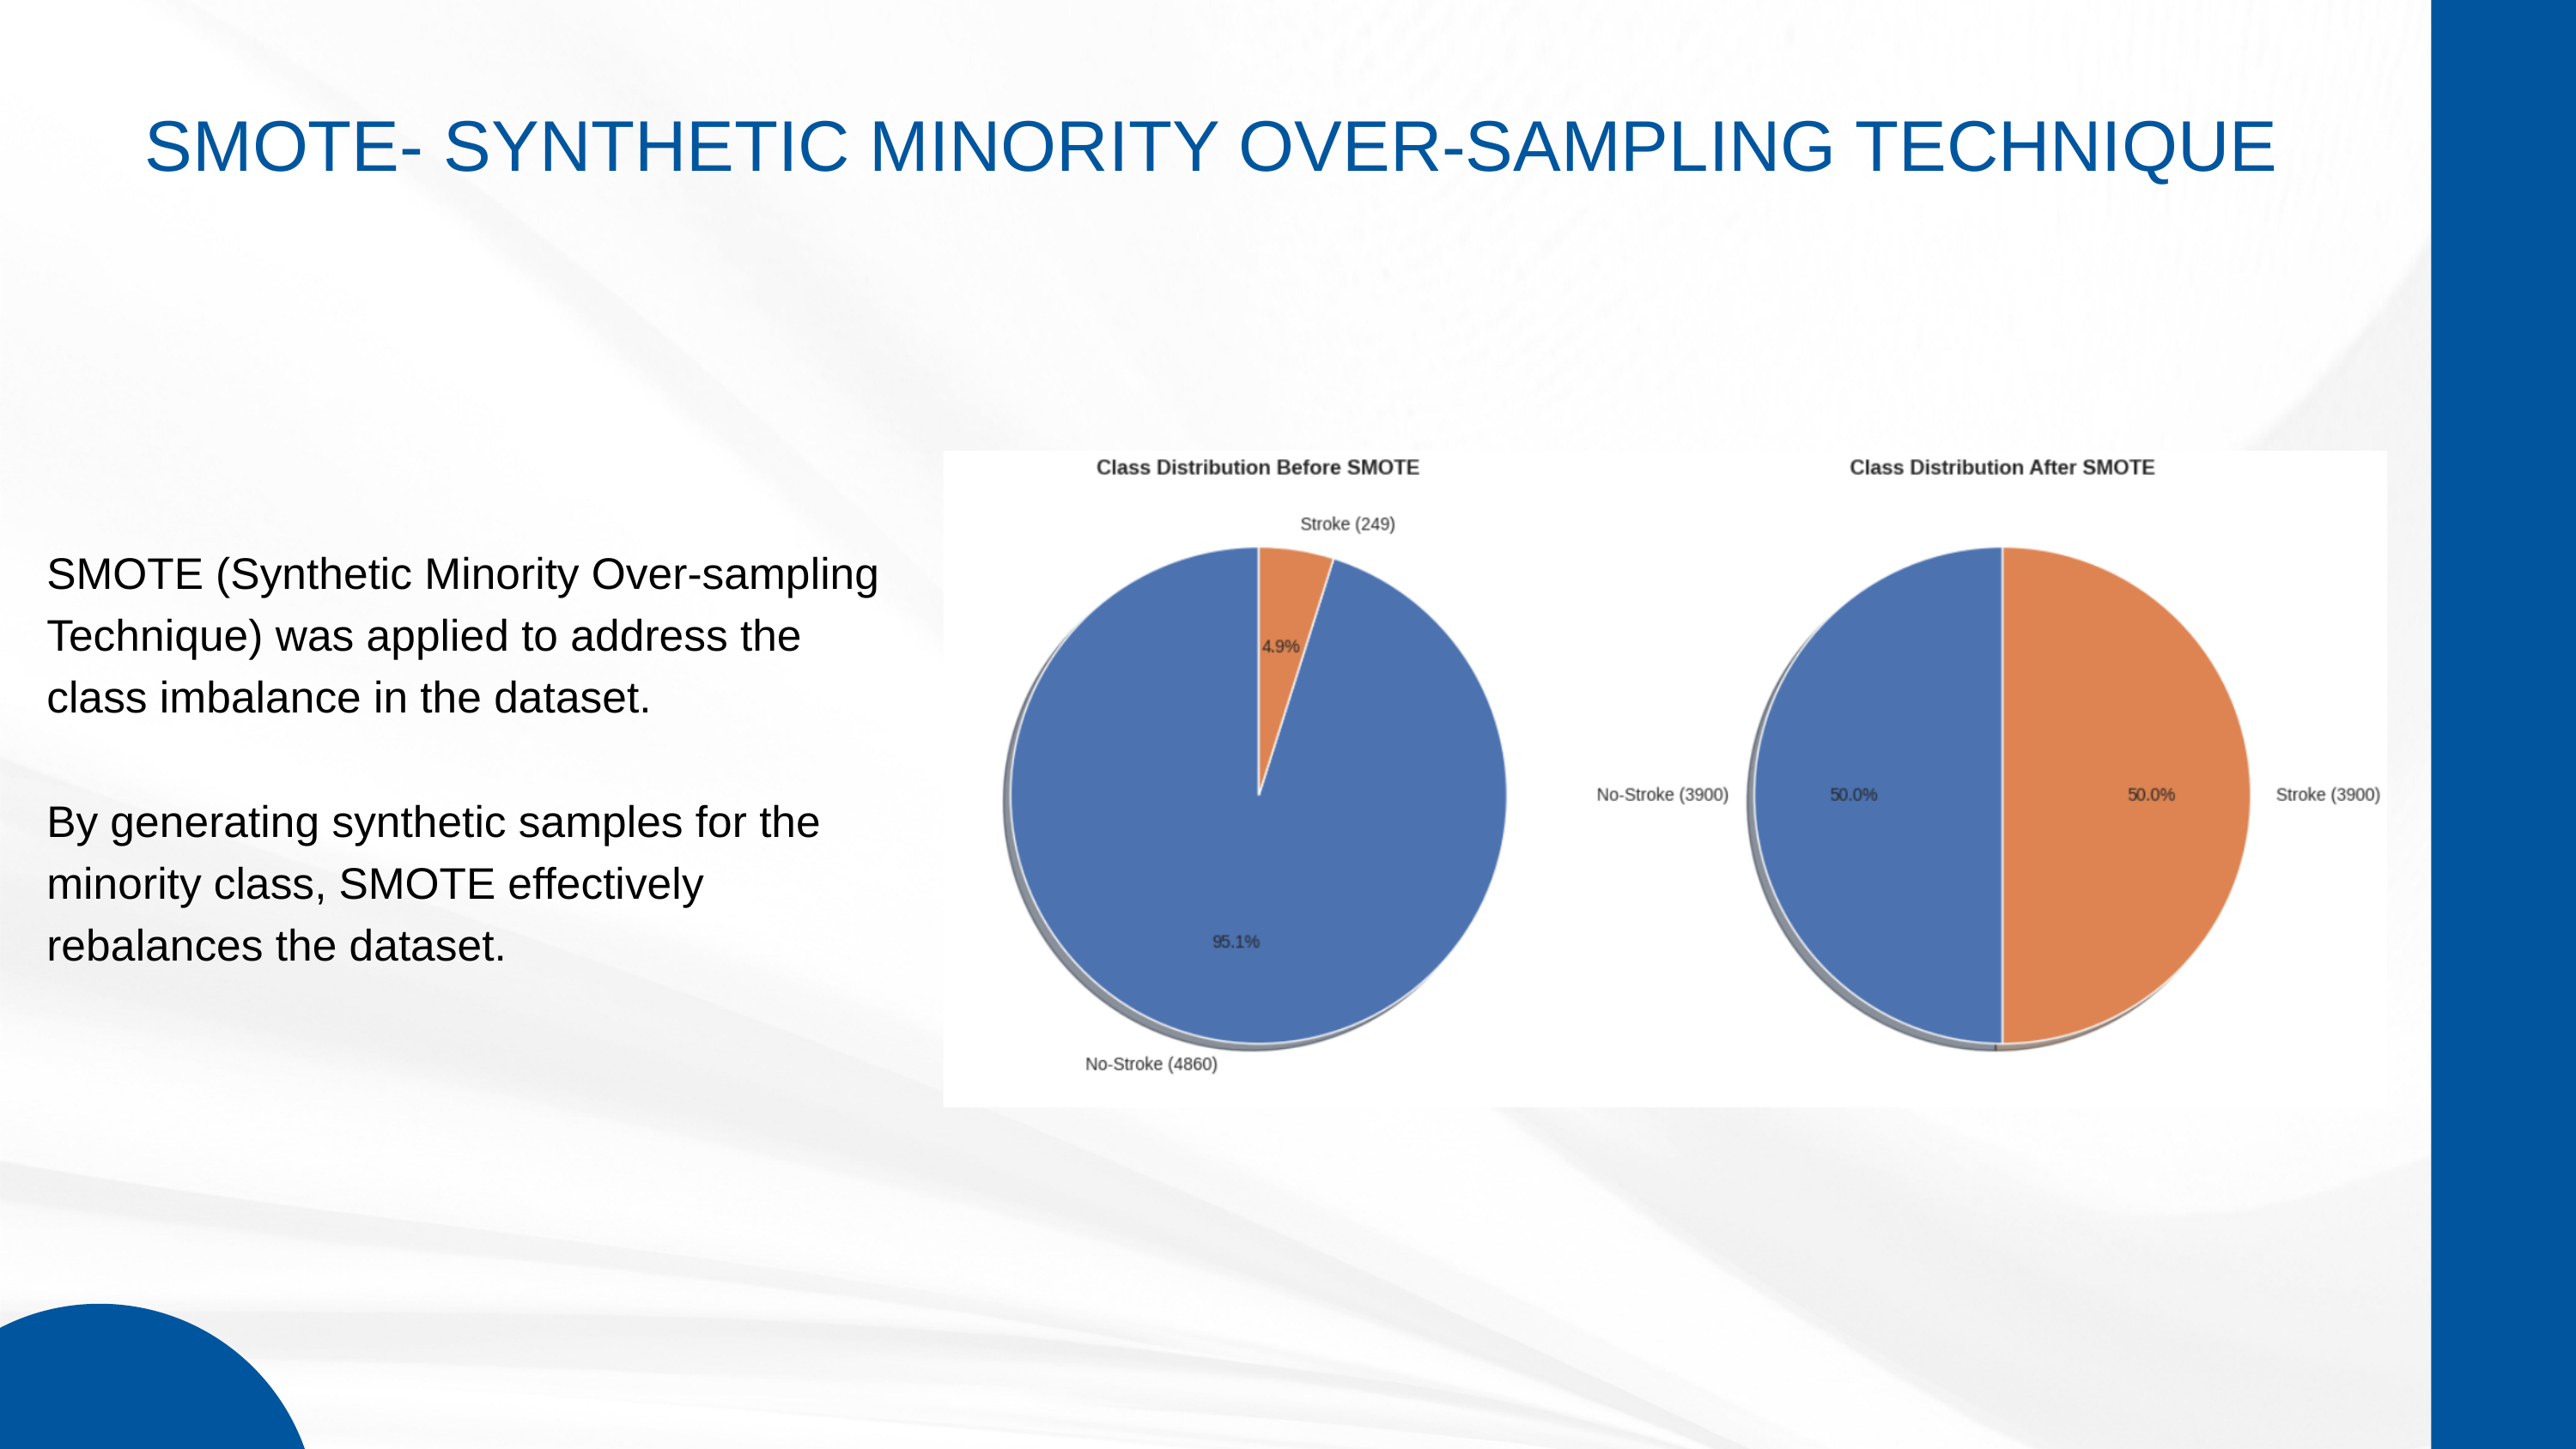

SMOTE- SYNTHETIC MINORITY OVER-SAMPLING TECHNIQUE

SMOTE (Synthetic Minority Over-sampling Technique) was applied to address the class imbalance in the dataset.

By generating synthetic samples for the minority class, SMOTE effectively rebalances the dataset.